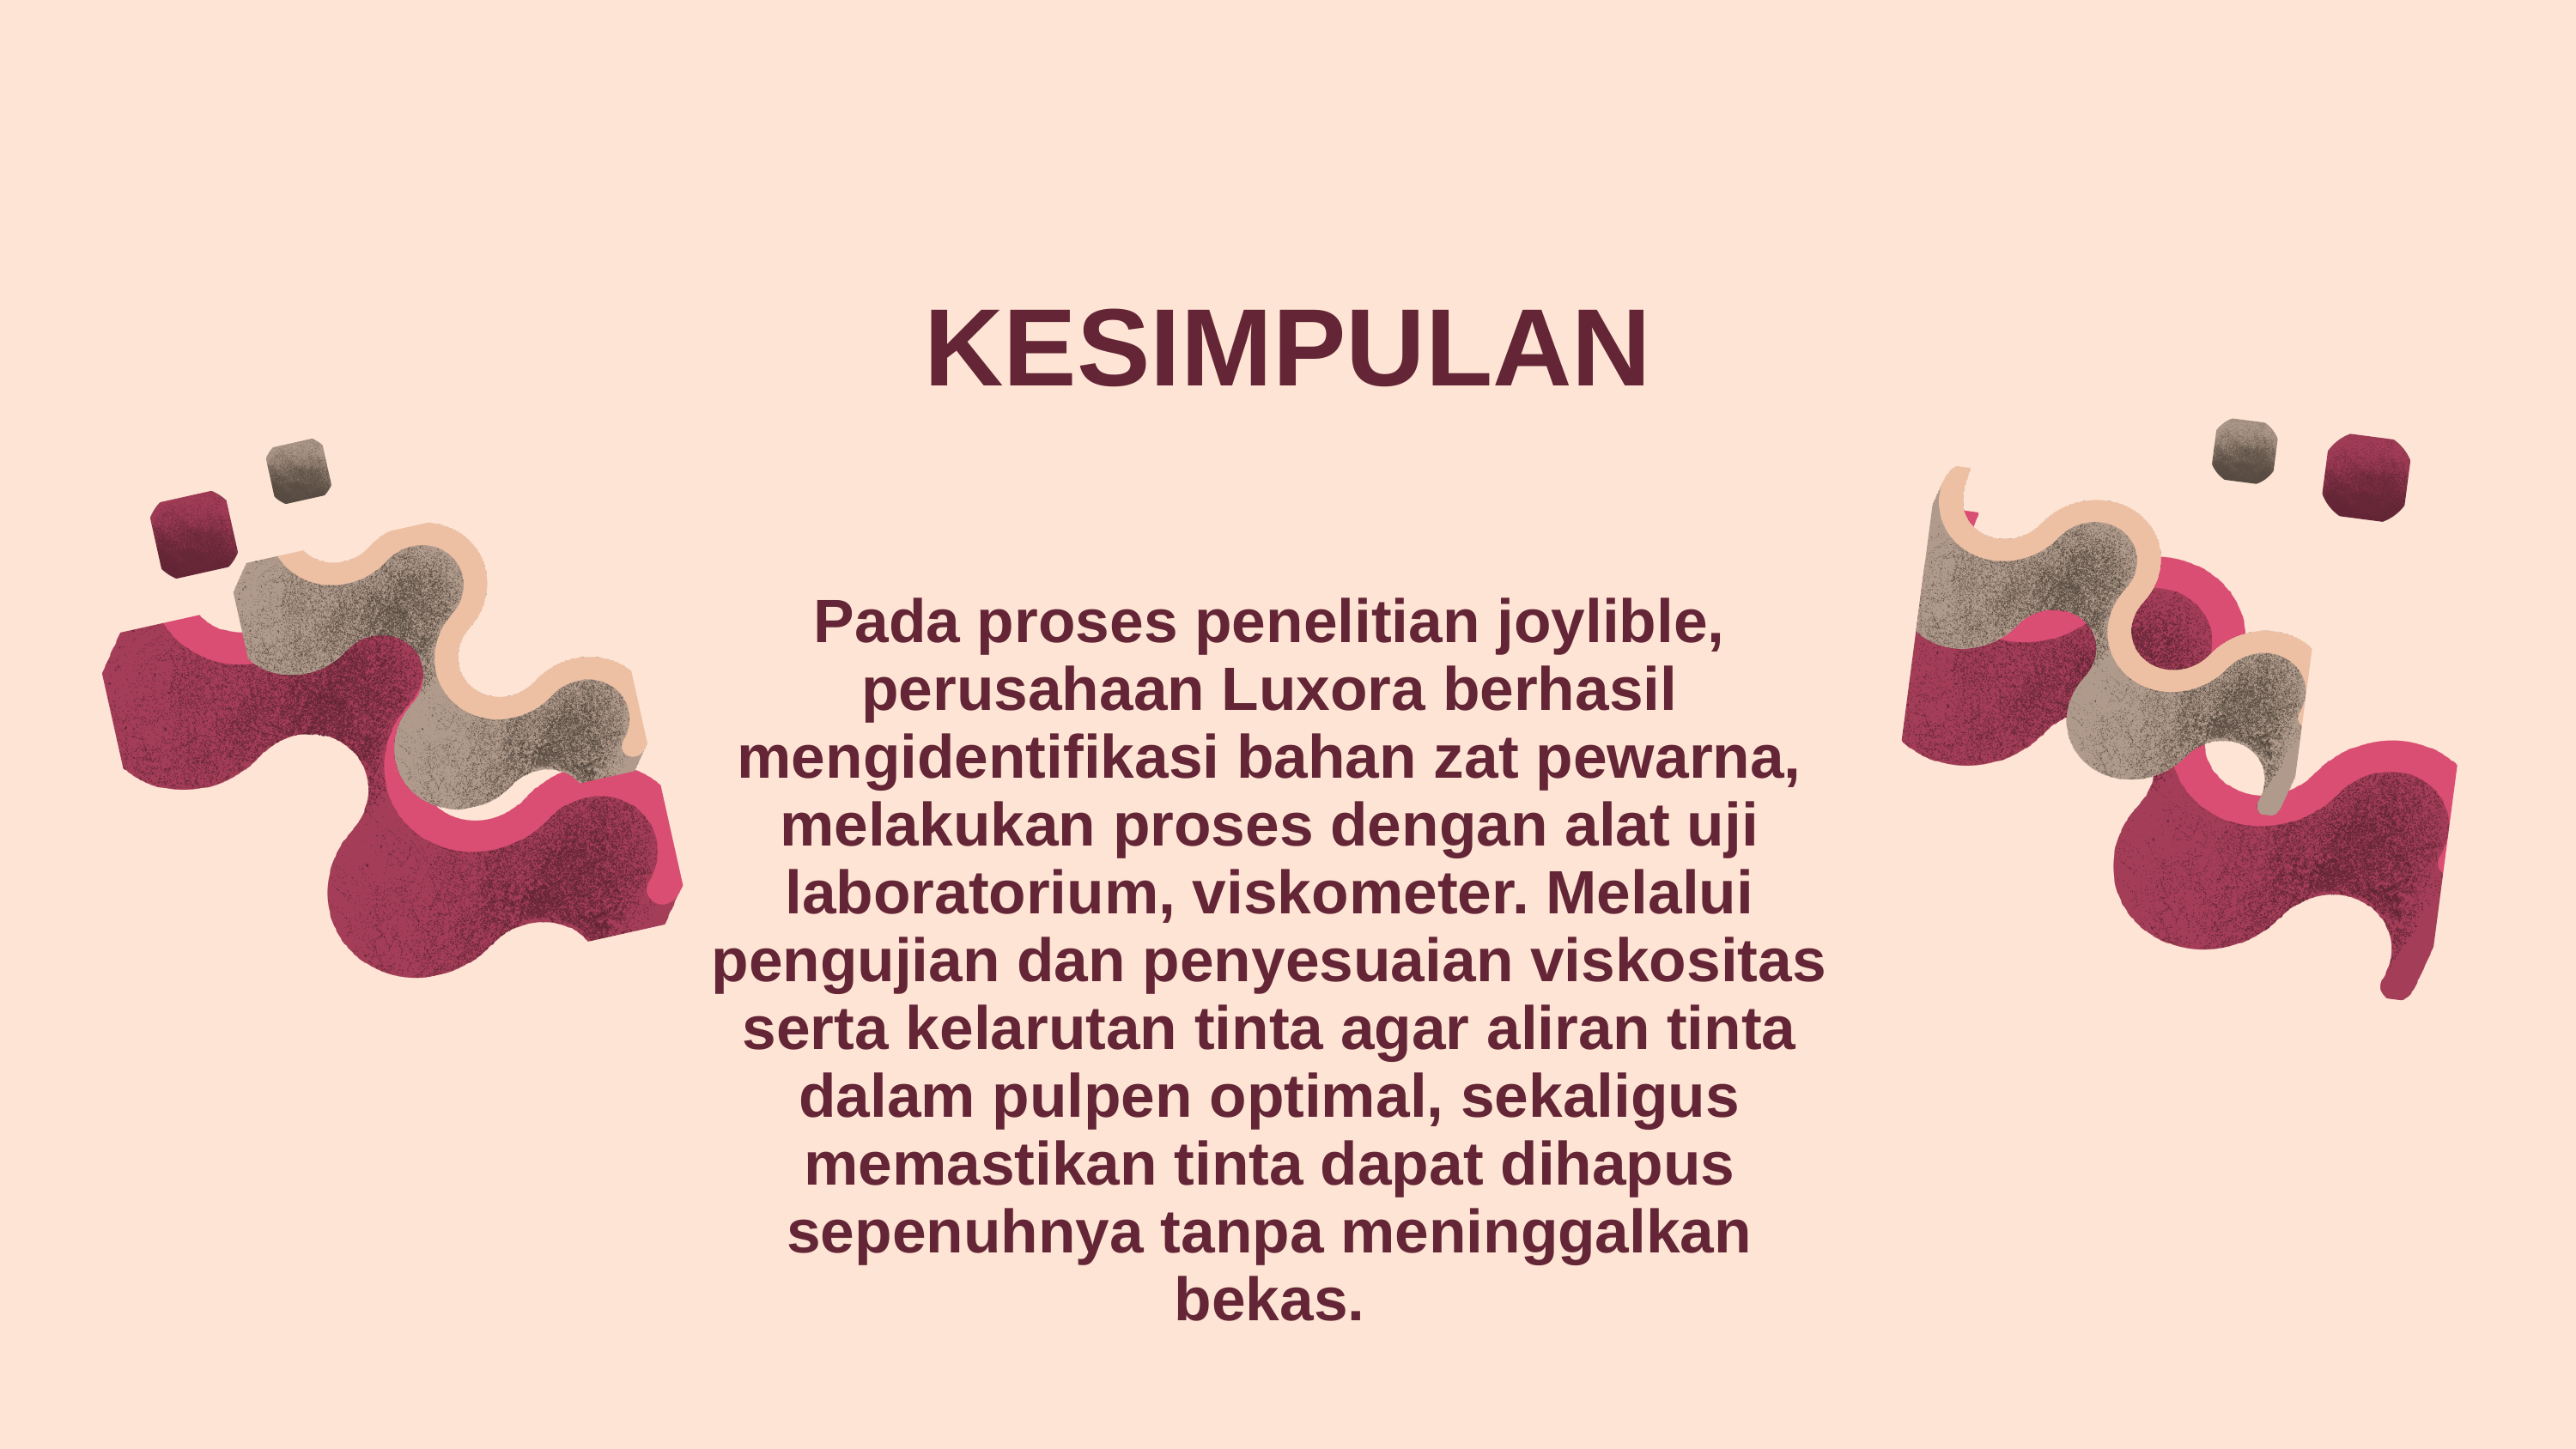

KESIMPULAN

Pada proses penelitian joylible, perusahaan Luxora berhasil mengidentifikasi bahan zat pewarna, melakukan proses dengan alat uji laboratorium, viskometer. Melalui pengujian dan penyesuaian viskositas serta kelarutan tinta agar aliran tinta dalam pulpen optimal, sekaligus memastikan tinta dapat dihapus sepenuhnya tanpa meninggalkan bekas.